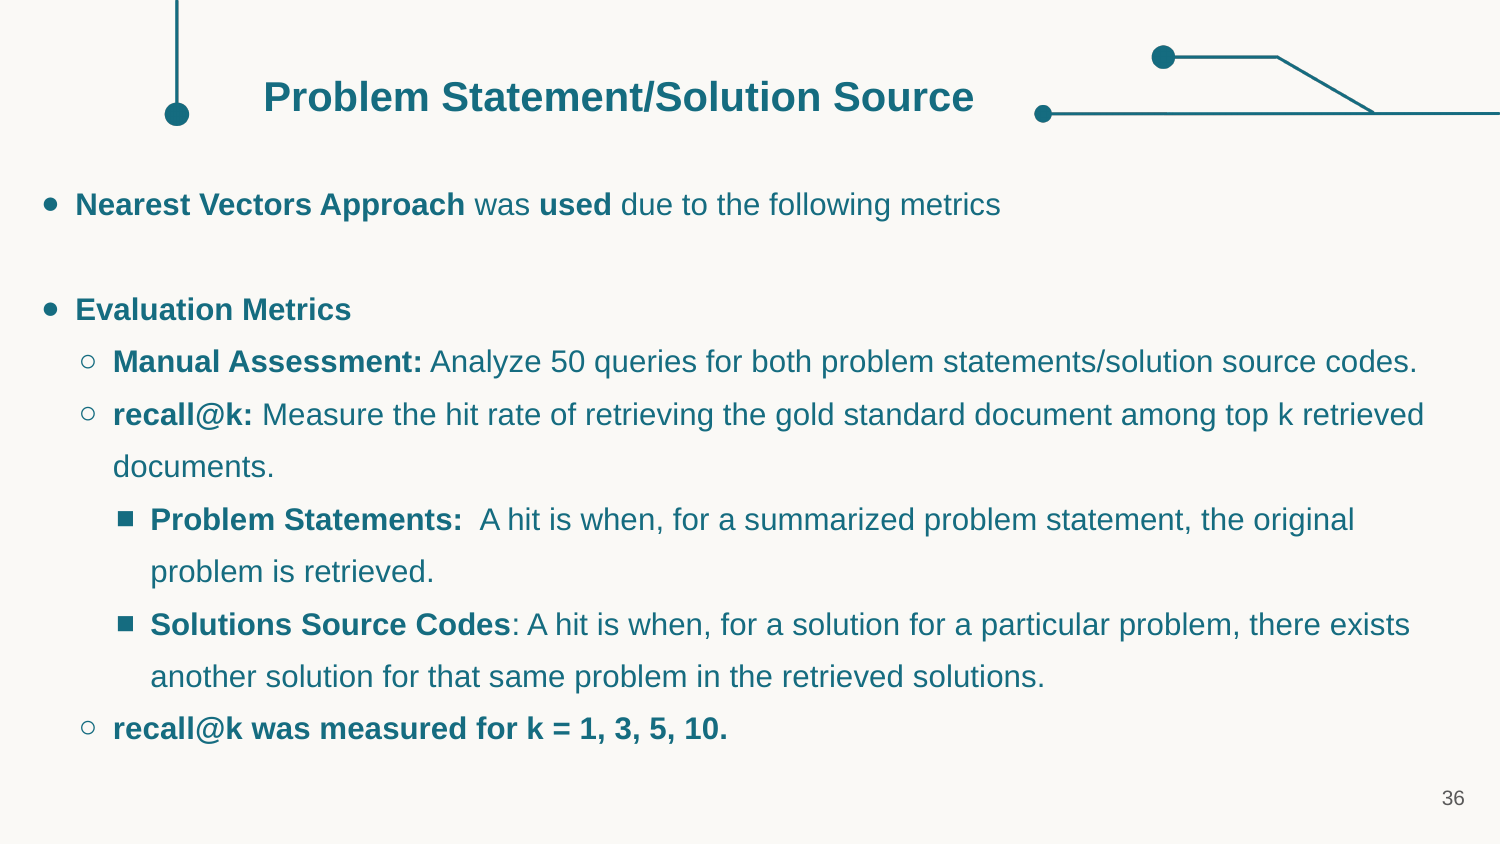

Problem Statement/Solution Source

Nearest Vectors Approach was used due to the following metrics

Evaluation Metrics
Manual Assessment: Analyze 50 queries for both problem statements/solution source codes.
recall@k: Measure the hit rate of retrieving the gold standard document among top k retrieved documents.
Problem Statements:  A hit is when, for a summarized problem statement, the original problem is retrieved.
Solutions Source Codes: A hit is when, for a solution for a particular problem, there exists another solution for that same problem in the retrieved solutions.
recall@k was measured for k = 1, 3, 5, 10.

36